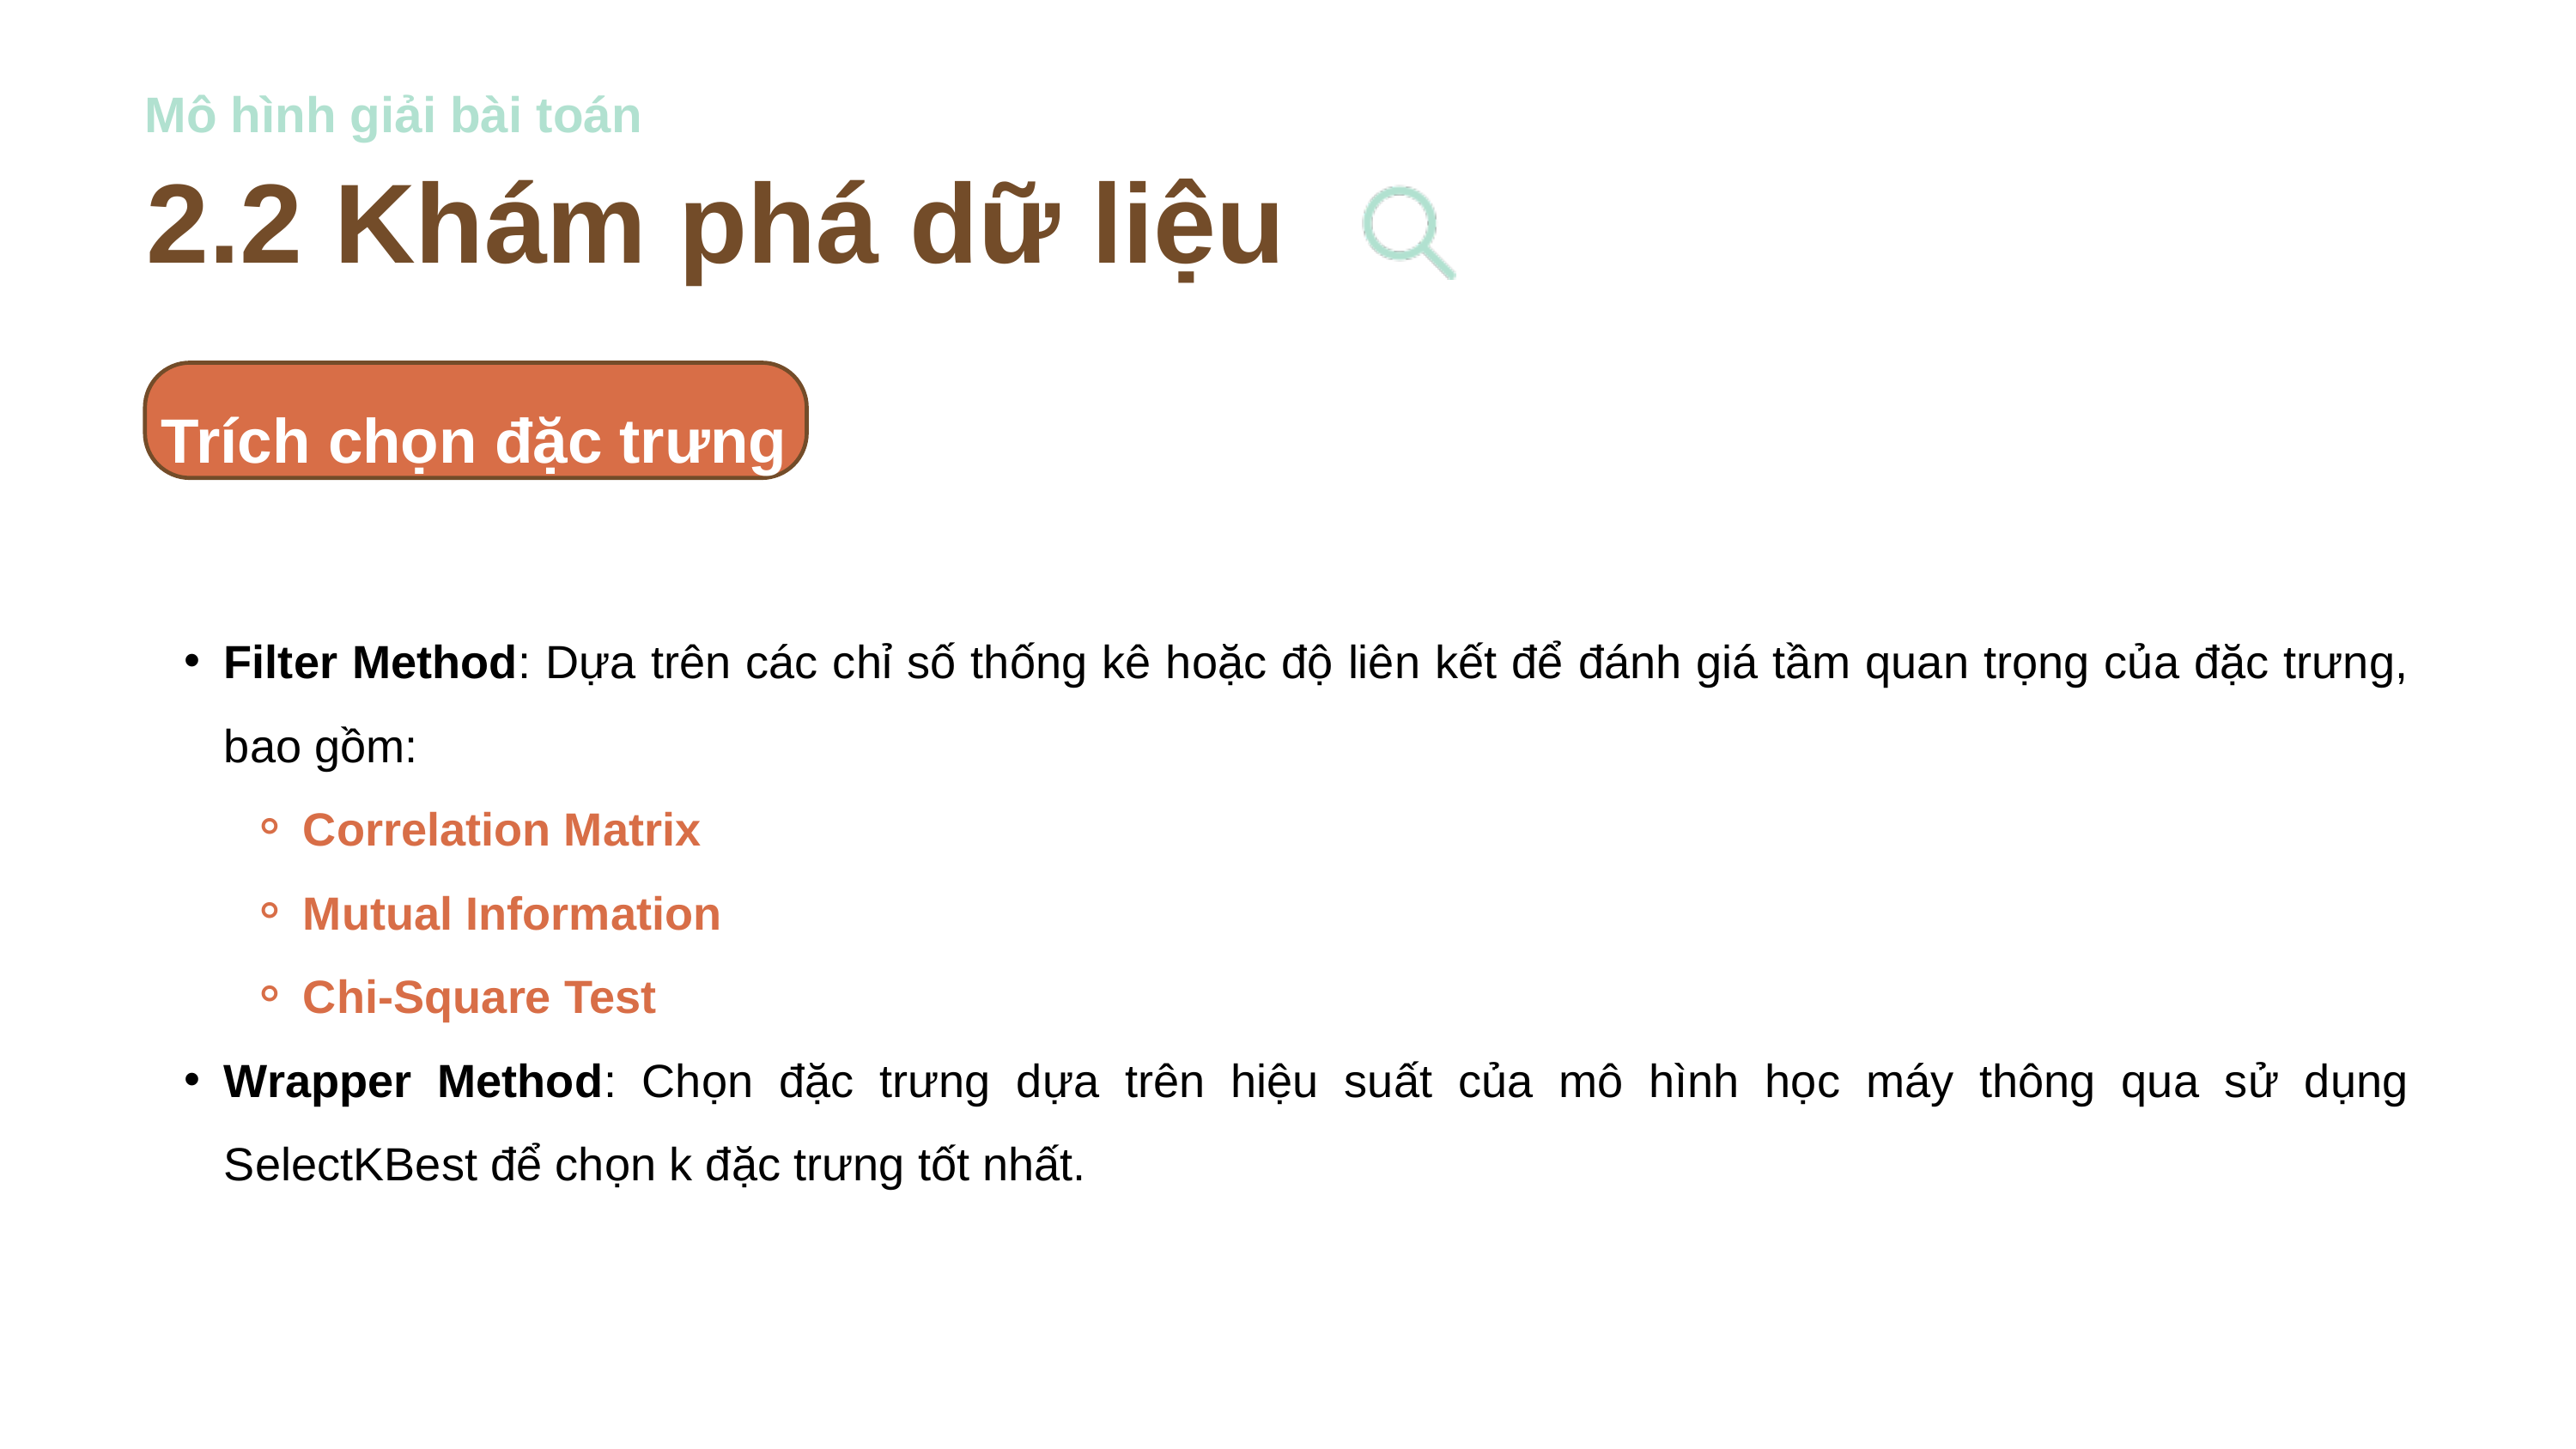

Mô hình giải bài toán
2.2 Khám phá dữ liệu

Trích chọn đặc trưng

Filter Method: Dựa trên các chỉ số thống kê hoặc độ liên kết để đánh giá tầm quan trọng của đặc trưng, bao gồm:
Correlation Matrix
Mutual Information
Chi-Square Test
Wrapper Method: Chọn đặc trưng dựa trên hiệu suất của mô hình học máy thông qua sử dụng SelectKBest để chọn k đặc trưng tốt nhất.